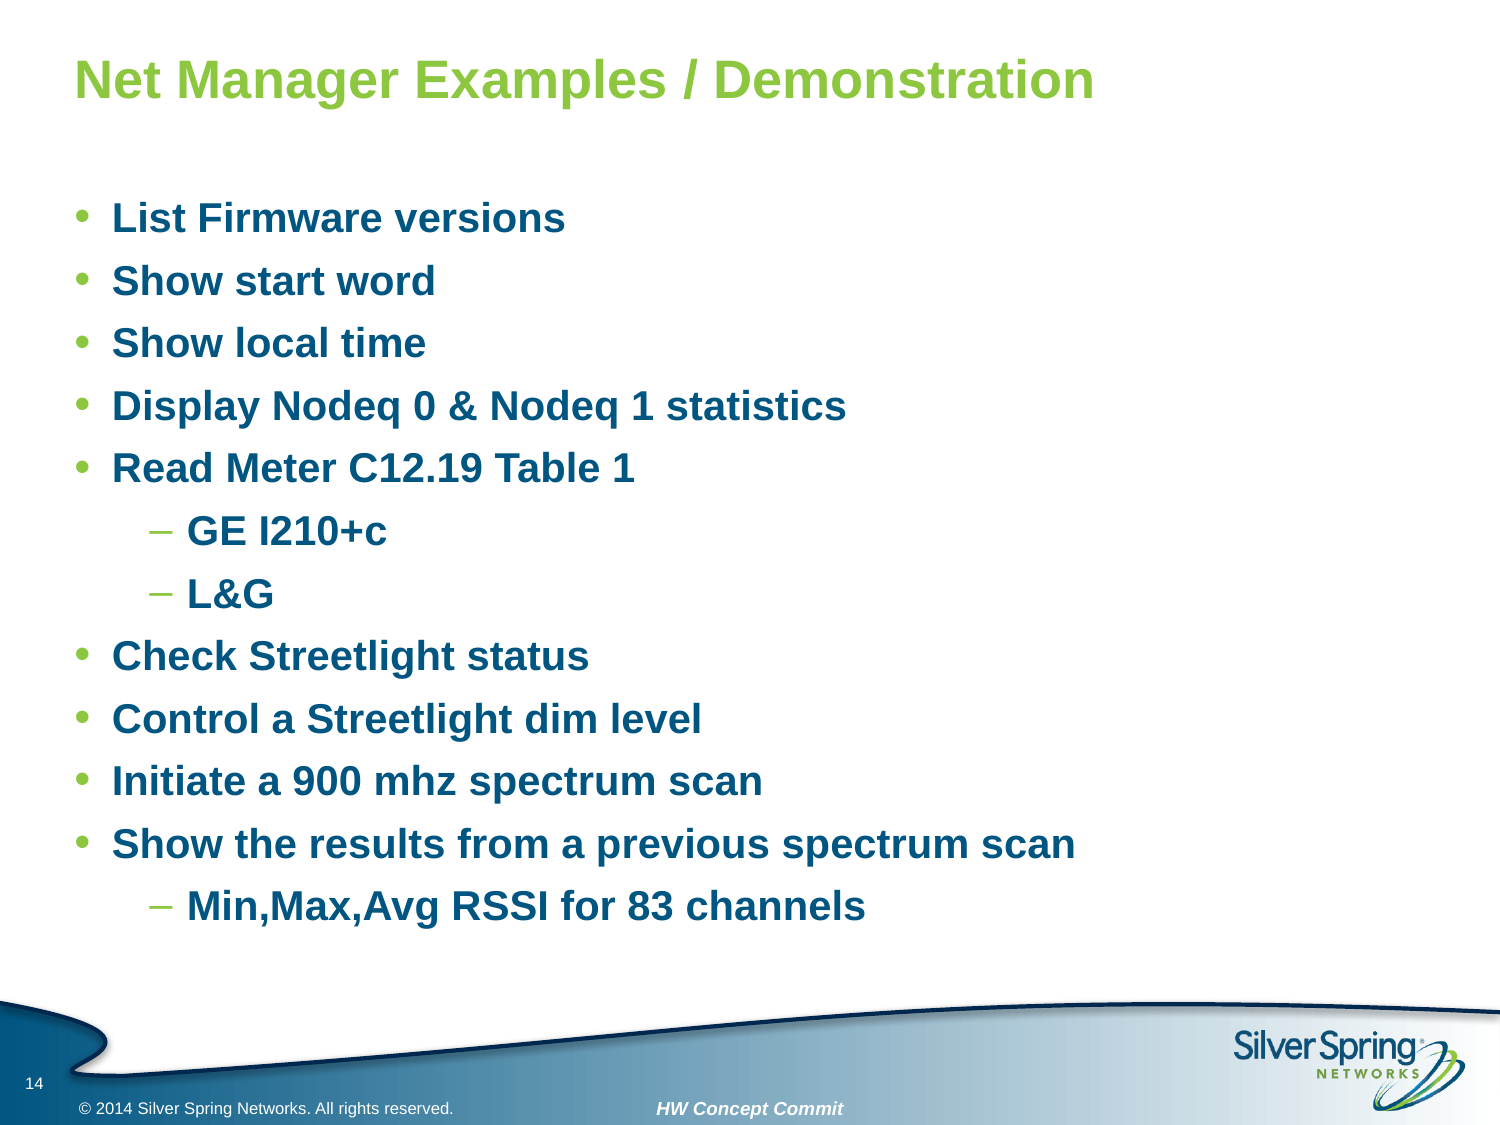

# Net Manager Examples / Demonstration
List Firmware versions
Show start word
Show local time
Display Nodeq 0 & Nodeq 1 statistics
Read Meter C12.19 Table 1
GE I210+c
L&G
Check Streetlight status
Control a Streetlight dim level
Initiate a 900 mhz spectrum scan
Show the results from a previous spectrum scan
Min,Max,Avg RSSI for 83 channels